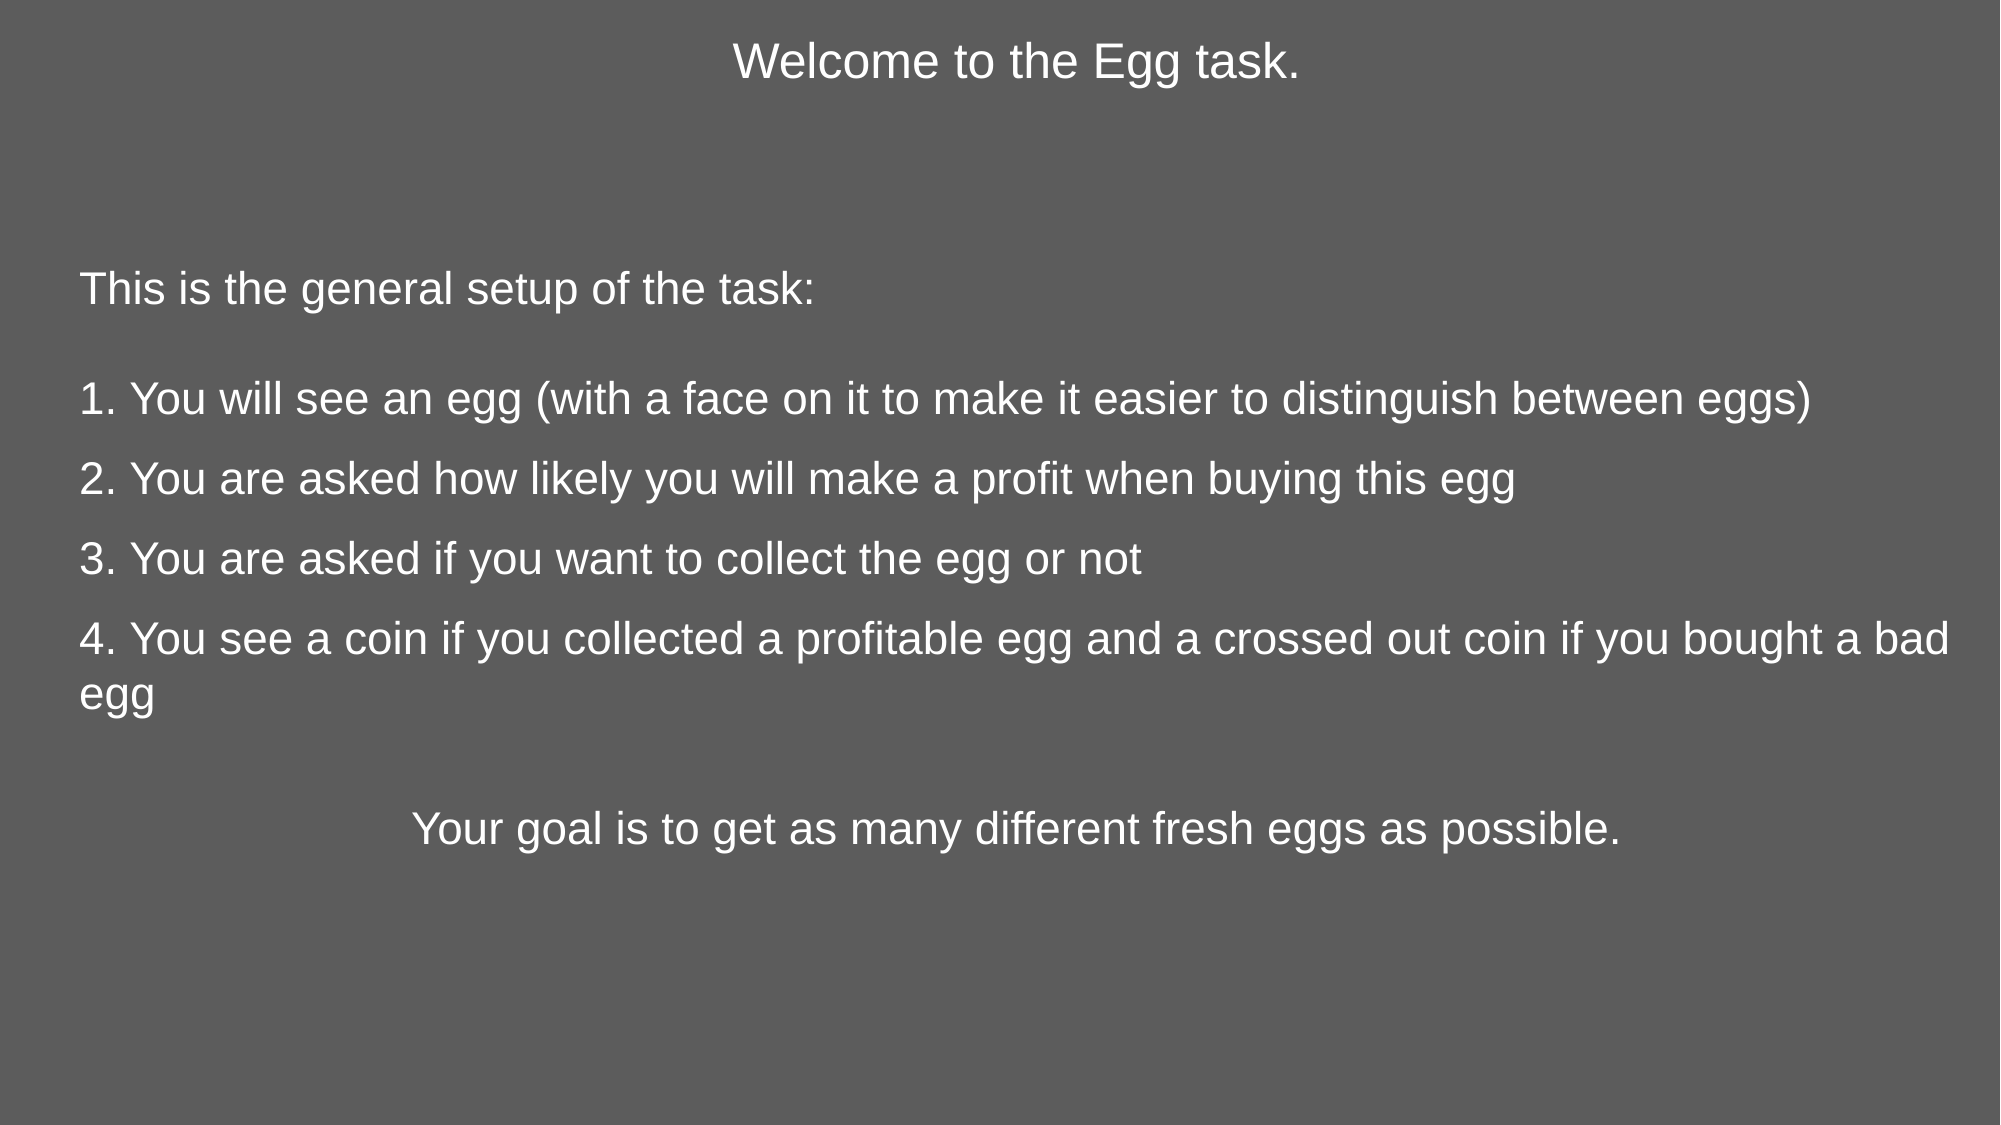

Welcome to the Egg task.

This is the general setup of the task:

1. You will see an egg (with a face on it to make it easier to distinguish between eggs)
2. You are asked how likely you will make a profit when buying this egg
3. You are asked if you want to collect the egg or not
4. You see a coin if you collected a profitable egg and a crossed out coin if you bought a bad egg

Your goal is to get as many different fresh eggs as possible.